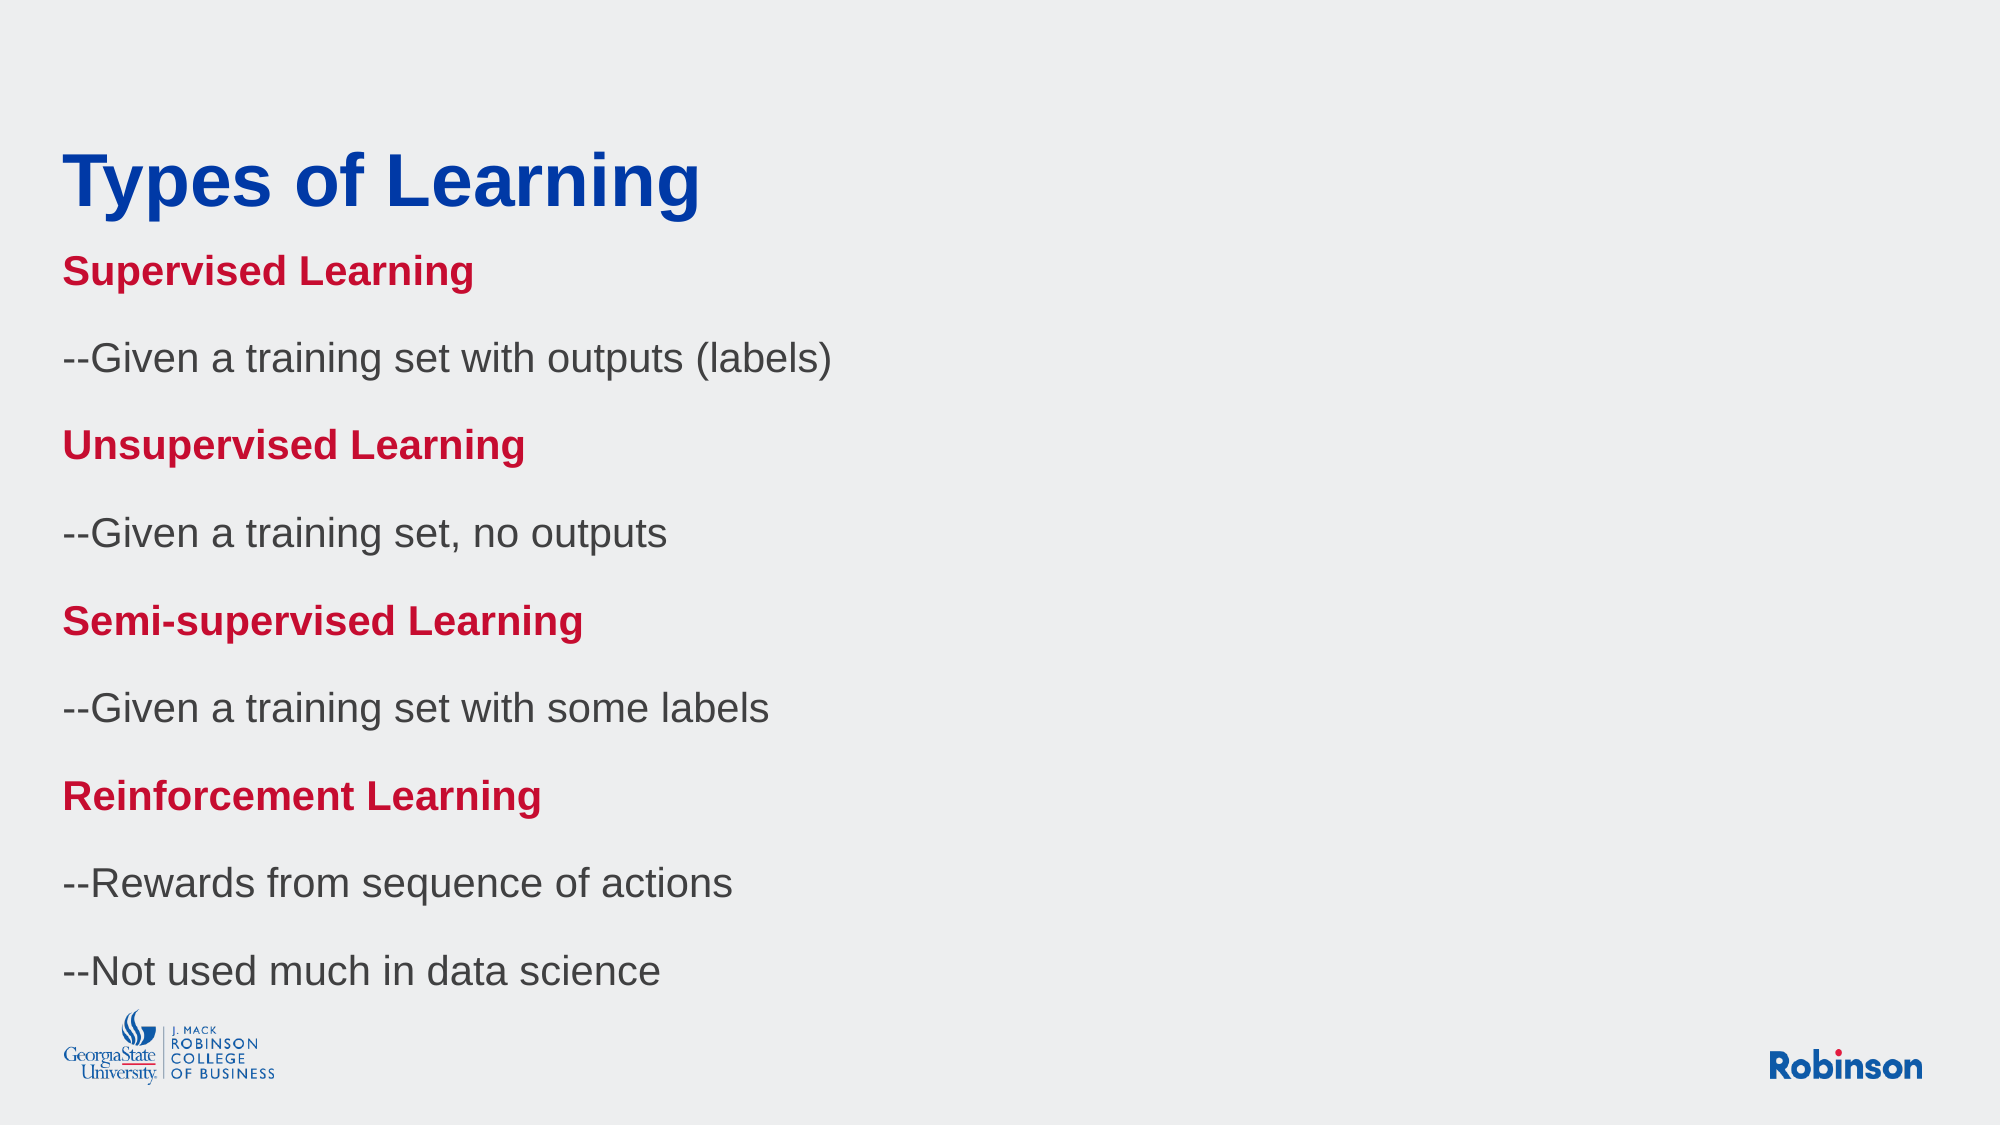

# Types of Learning
Supervised Learning
--Given a training set with outputs (labels)
Unsupervised Learning
--Given a training set, no outputs
Semi-supervised Learning
--Given a training set with some labels
Reinforcement Learning
--Rewards from sequence of actions
--Not used much in data science